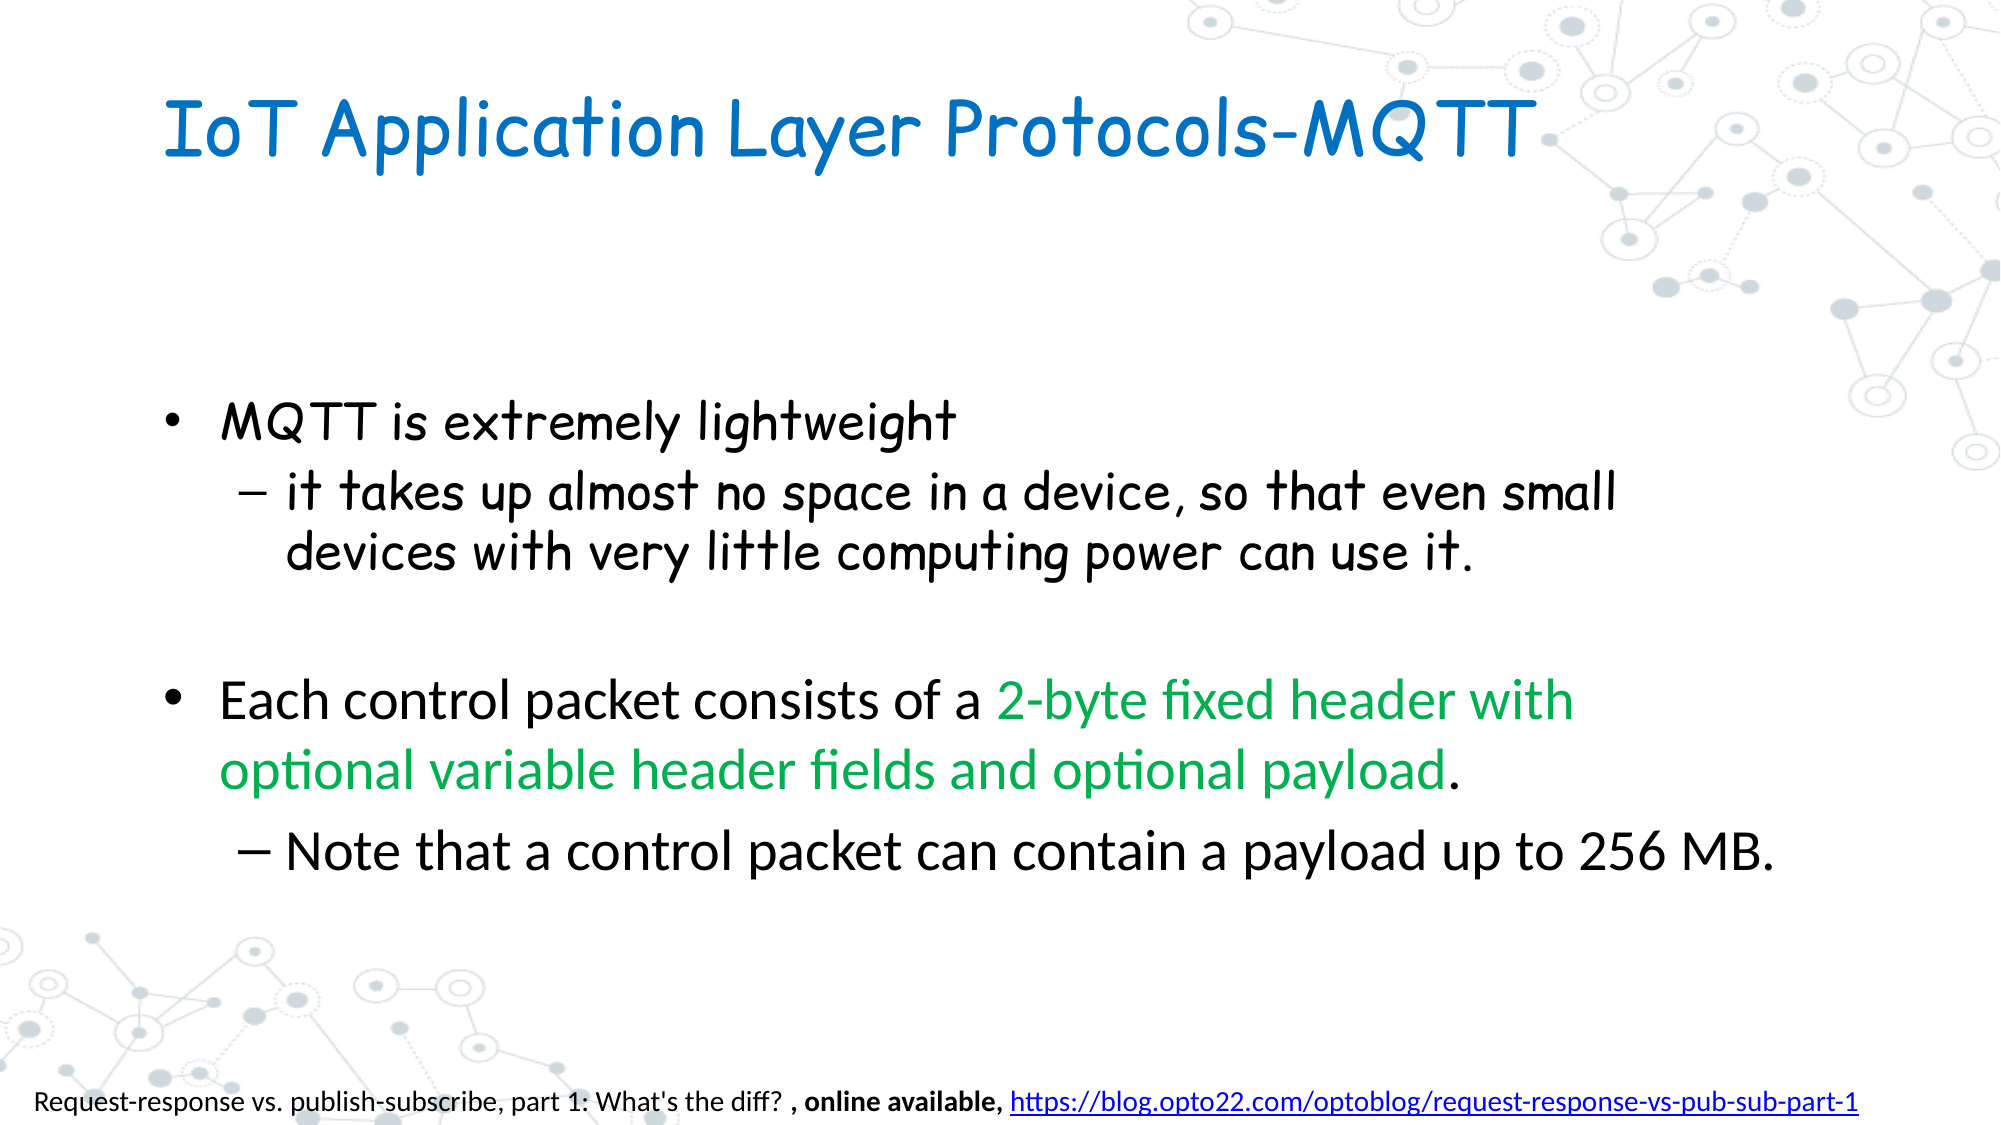

# IoT Application Layer Protocols-MQTT

MQTT is extremely lightweight
it takes up almost no space in a device, so that even small devices with very little computing power can use it.

Each control packet consists of a 2-byte fixed header with optional variable header fields and optional payload.
Note that a control packet can contain a payload up to 256 MB.
Request-response vs. publish-subscribe, part 1: What's the diff? , online available, https://blog.opto22.com/optoblog/request-response-vs-pub-sub-part-1